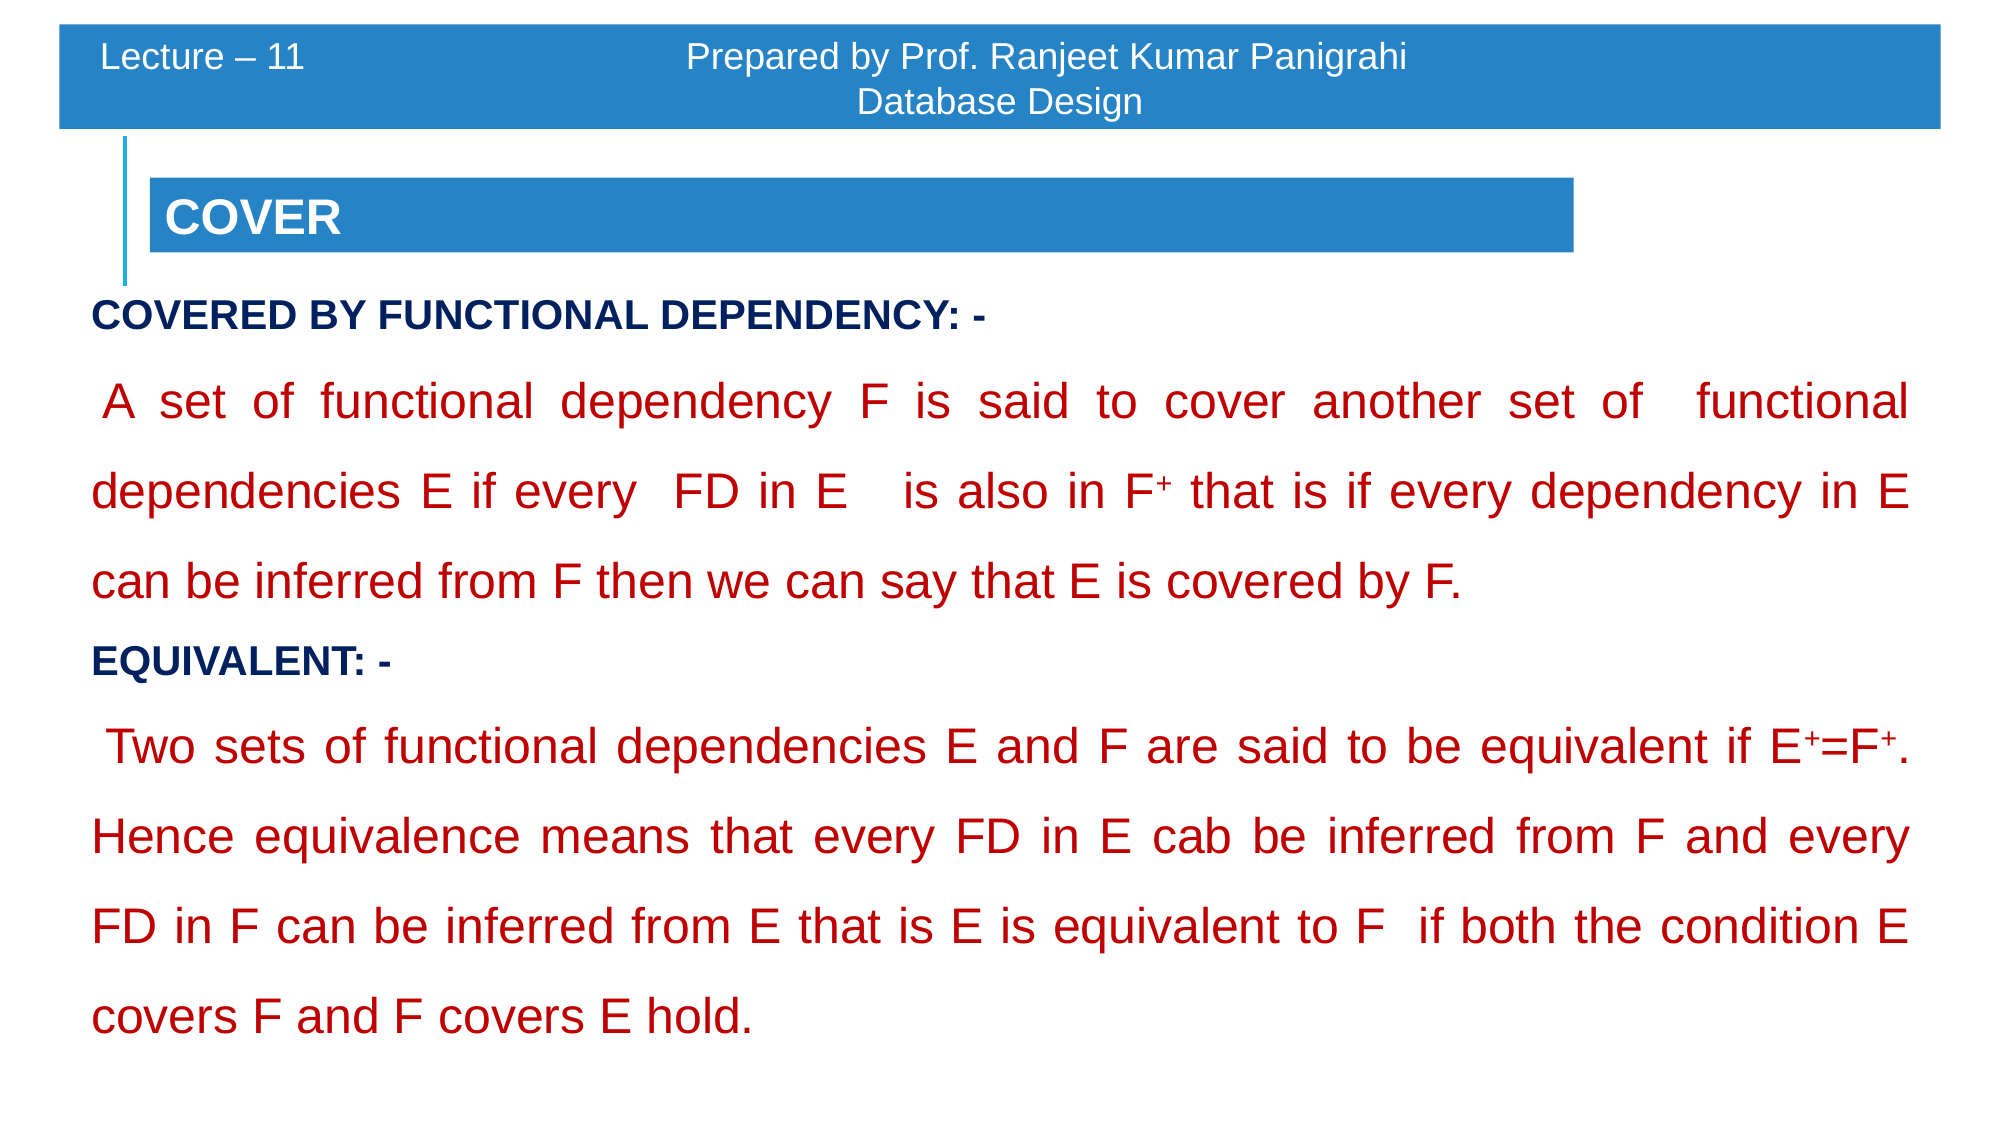

Lecture – 11 		             Prepared by Prof. Ranjeet Kumar Panigrahi				Database Design
COVER
COVERED BY FUNCTIONAL DEPENDENCY: -
 A set of functional dependency F is said to cover another set of  functional dependencies E if every  FD in E   is also in F+ that is if every dependency in E can be inferred from F then we can say that E is covered by F.
EQUIVALENT: -
 Two sets of functional dependencies E and F are said to be equivalent if E+=F+. Hence equivalence means that every FD in E cab be inferred from F and every FD in F can be inferred from E that is E is equivalent to F  if both the condition E covers F and F covers E hold.